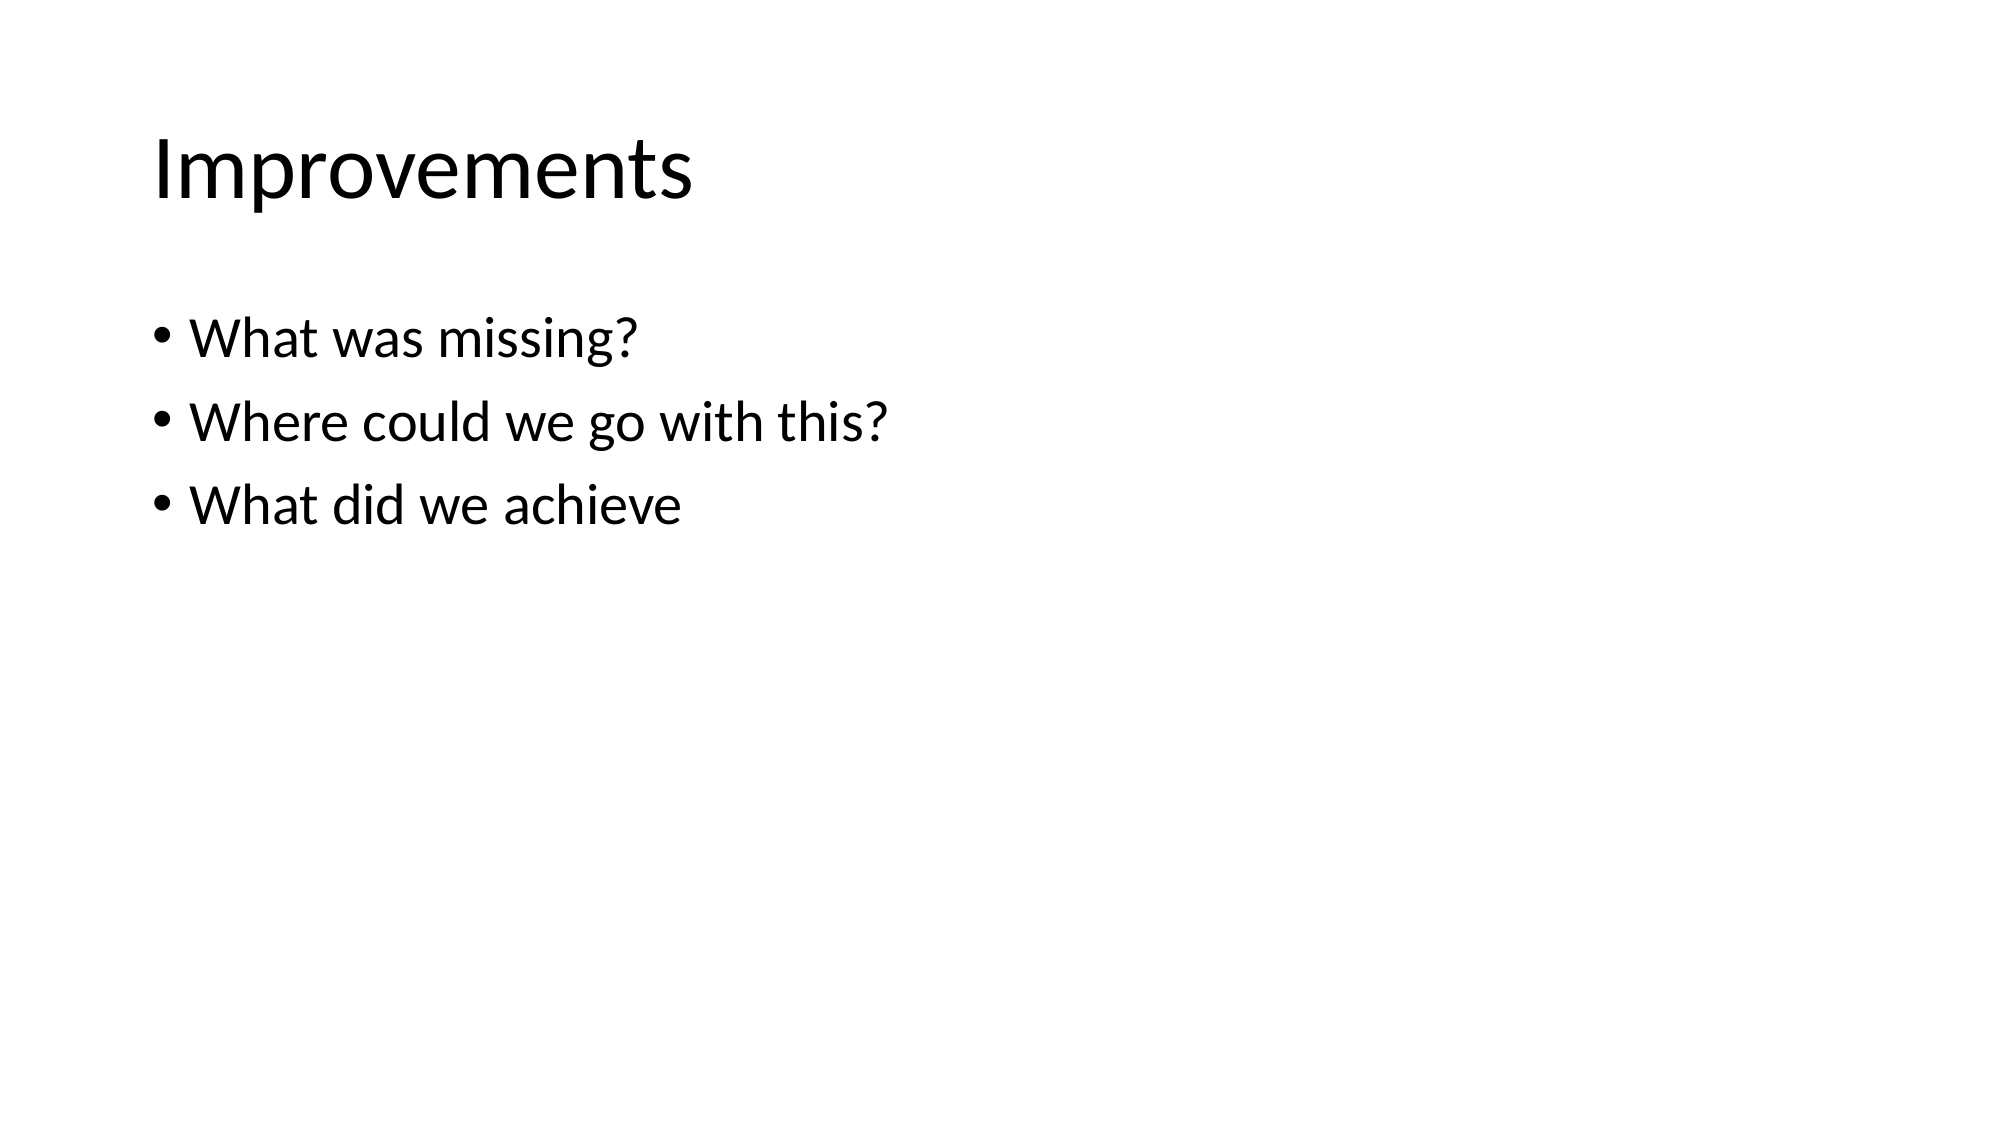

# Improvements
What was missing?
Where could we go with this?
What did we achieve